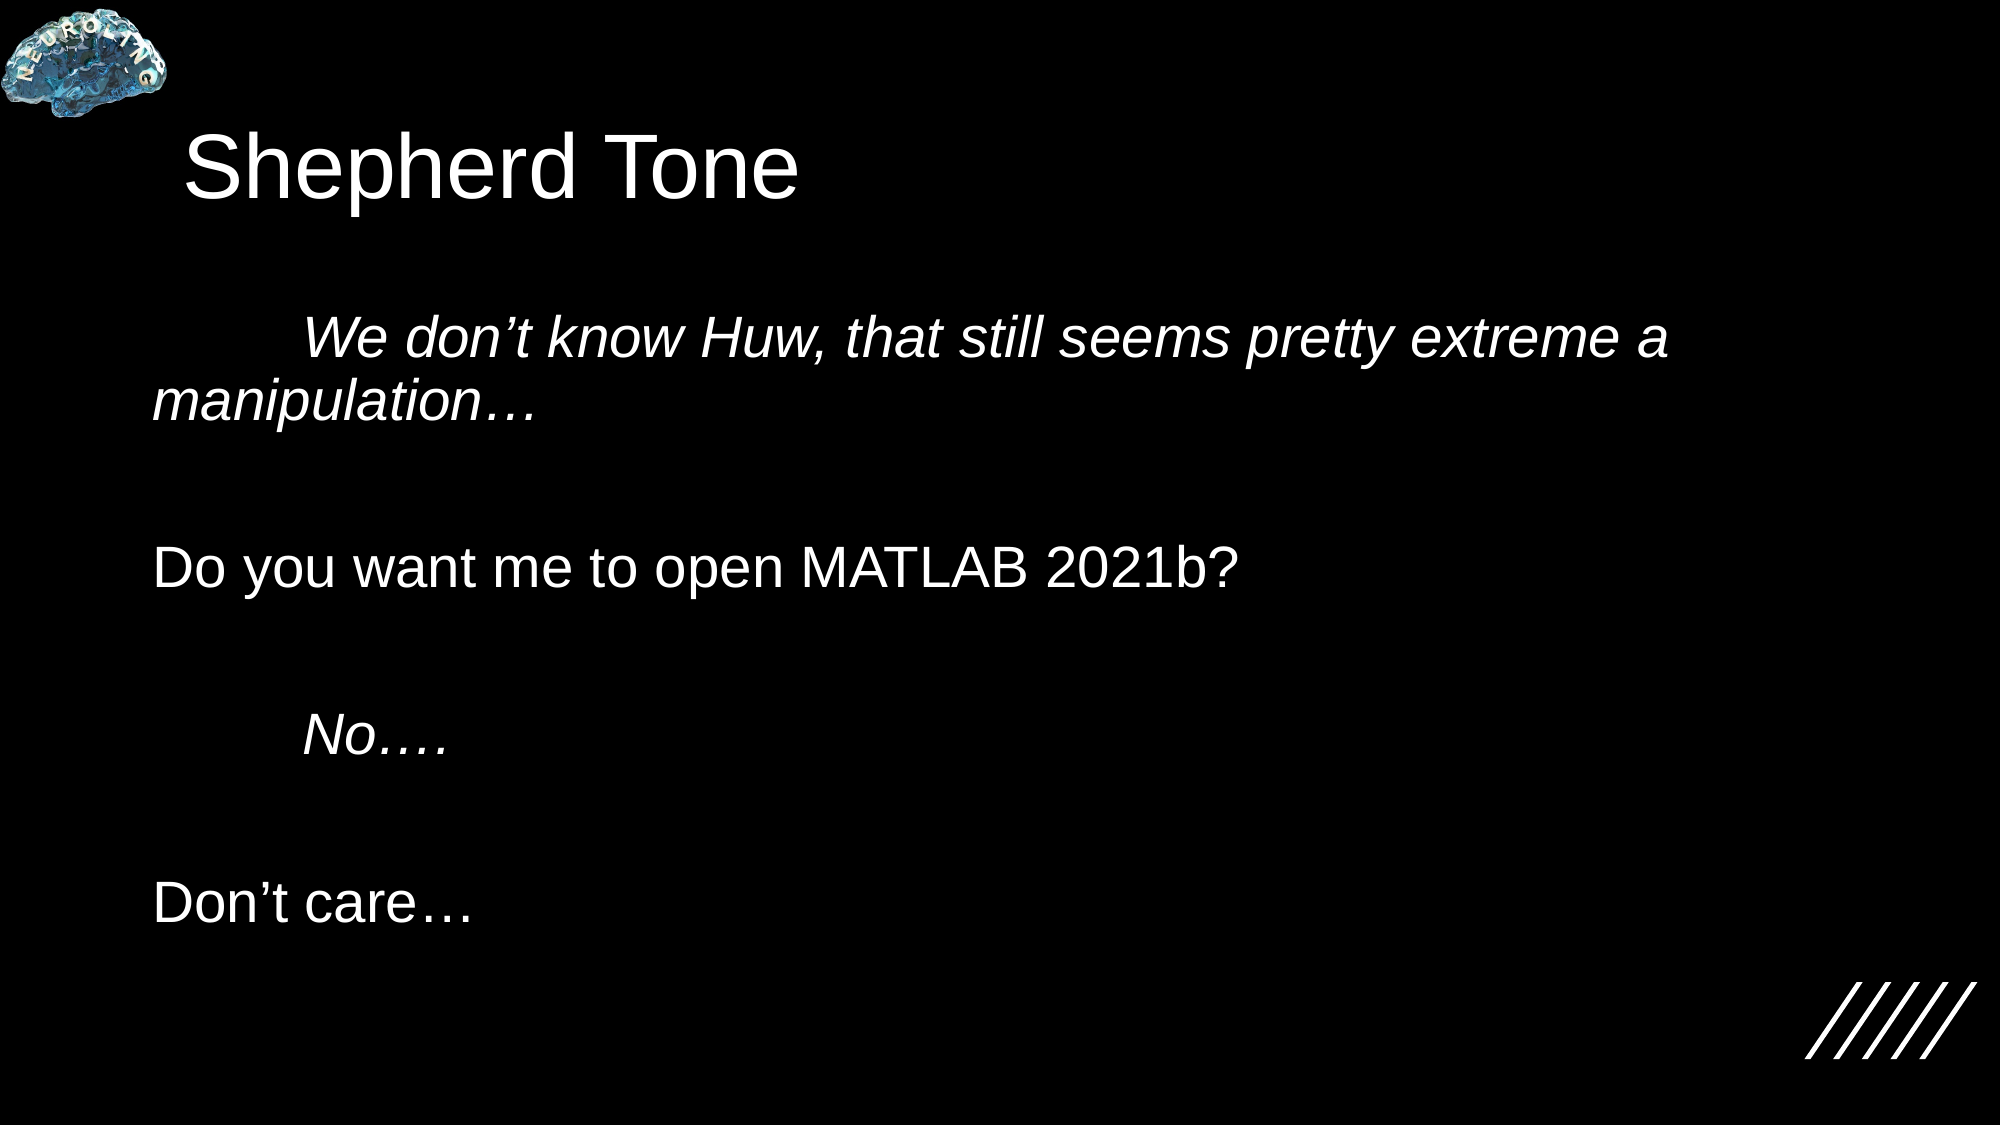

# Shepherd Tone
	We don’t know Huw, that still seems pretty extreme a 	manipulation…

Do you want me to open MATLAB 2021b?

	No….

Don’t care…